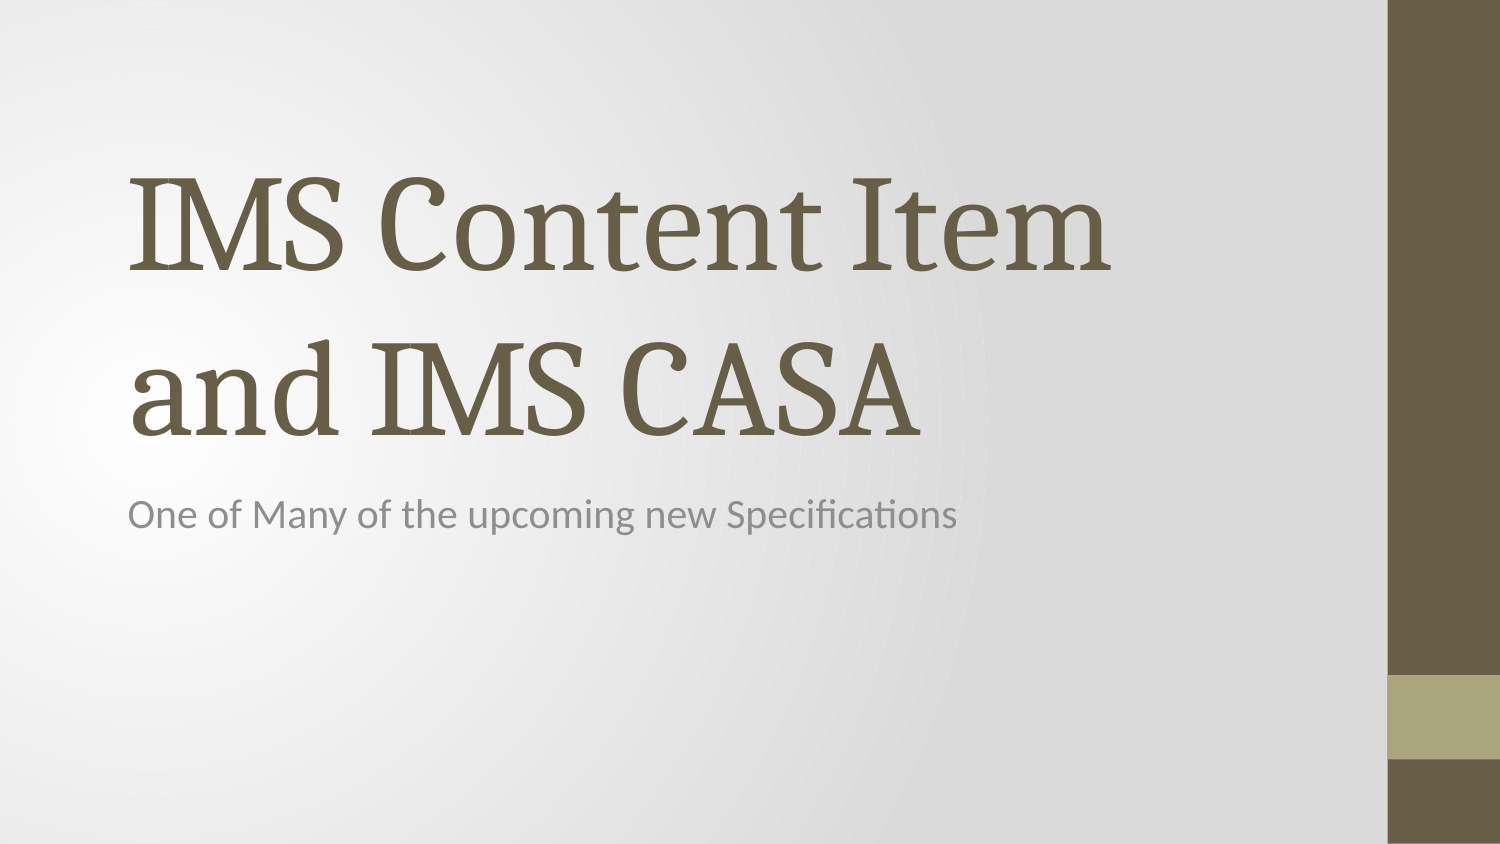

# IMS Content Item and IMS CASA
One of Many of the upcoming new Specifications